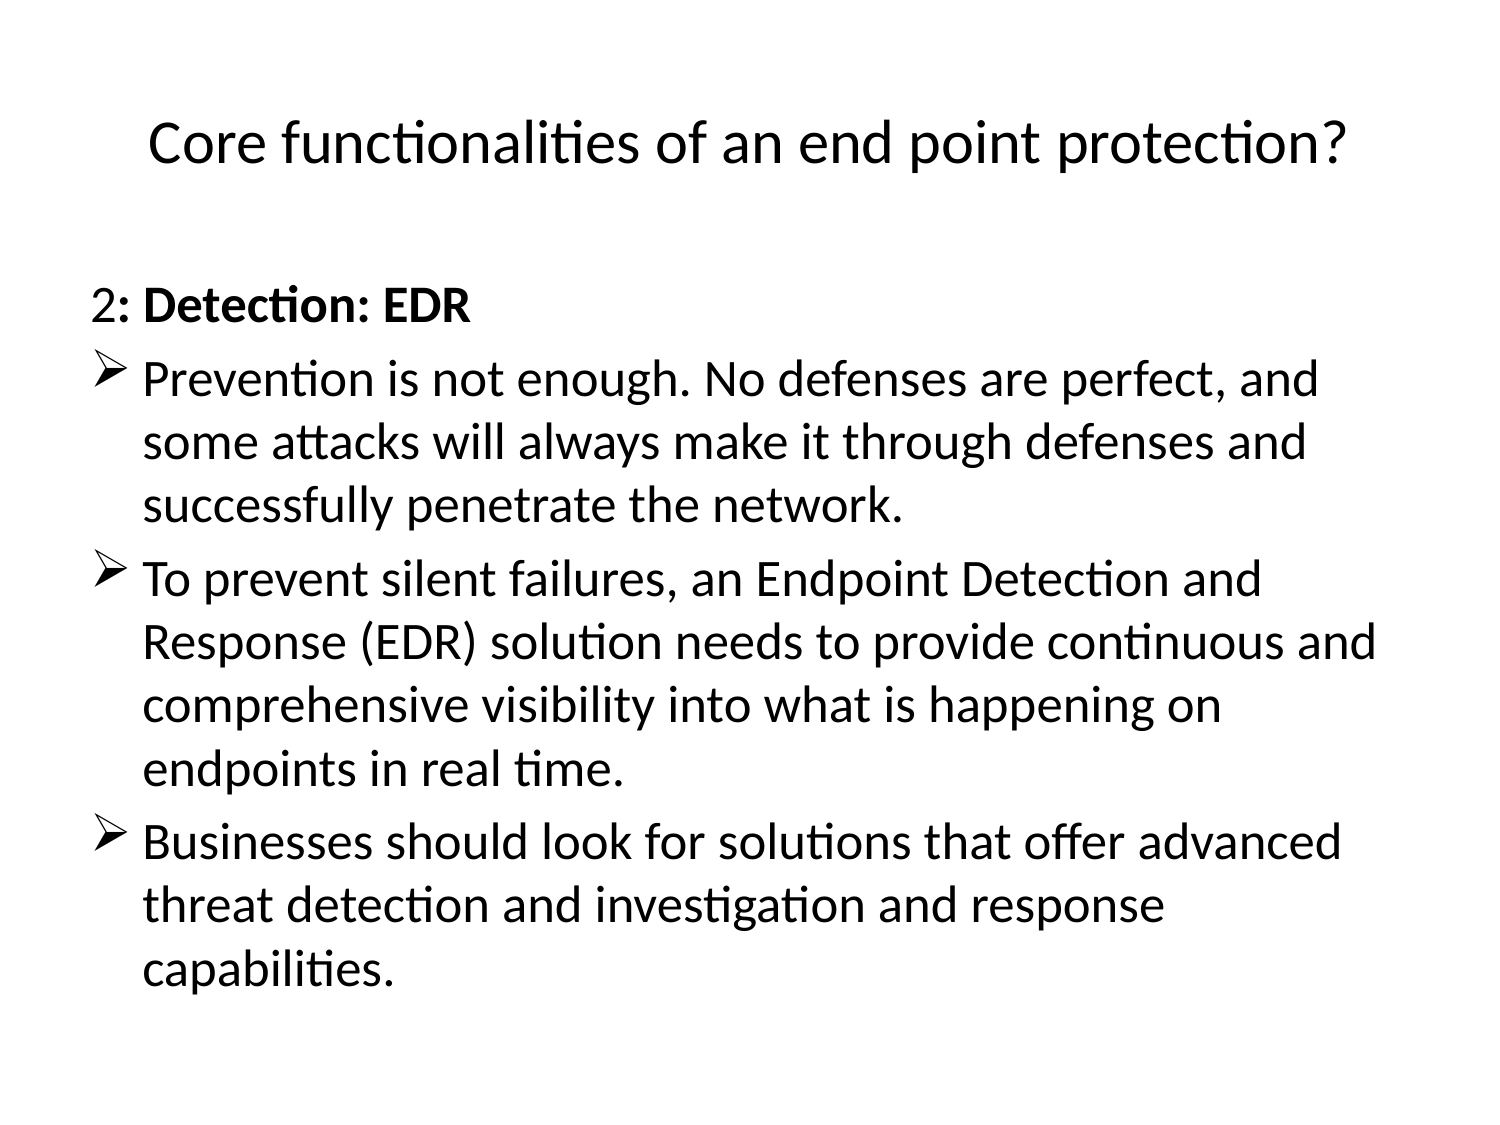

# Core functionalities of an end point protection?
2: Detection: EDR
Prevention is not enough. No defenses are perfect, and some attacks will always make it through defenses and successfully penetrate the network.
To prevent silent failures, an Endpoint Detection and Response (EDR) solution needs to provide continuous and comprehensive visibility into what is happening on endpoints in real time.
Businesses should look for solutions that offer advanced threat detection and investigation and response capabilities.